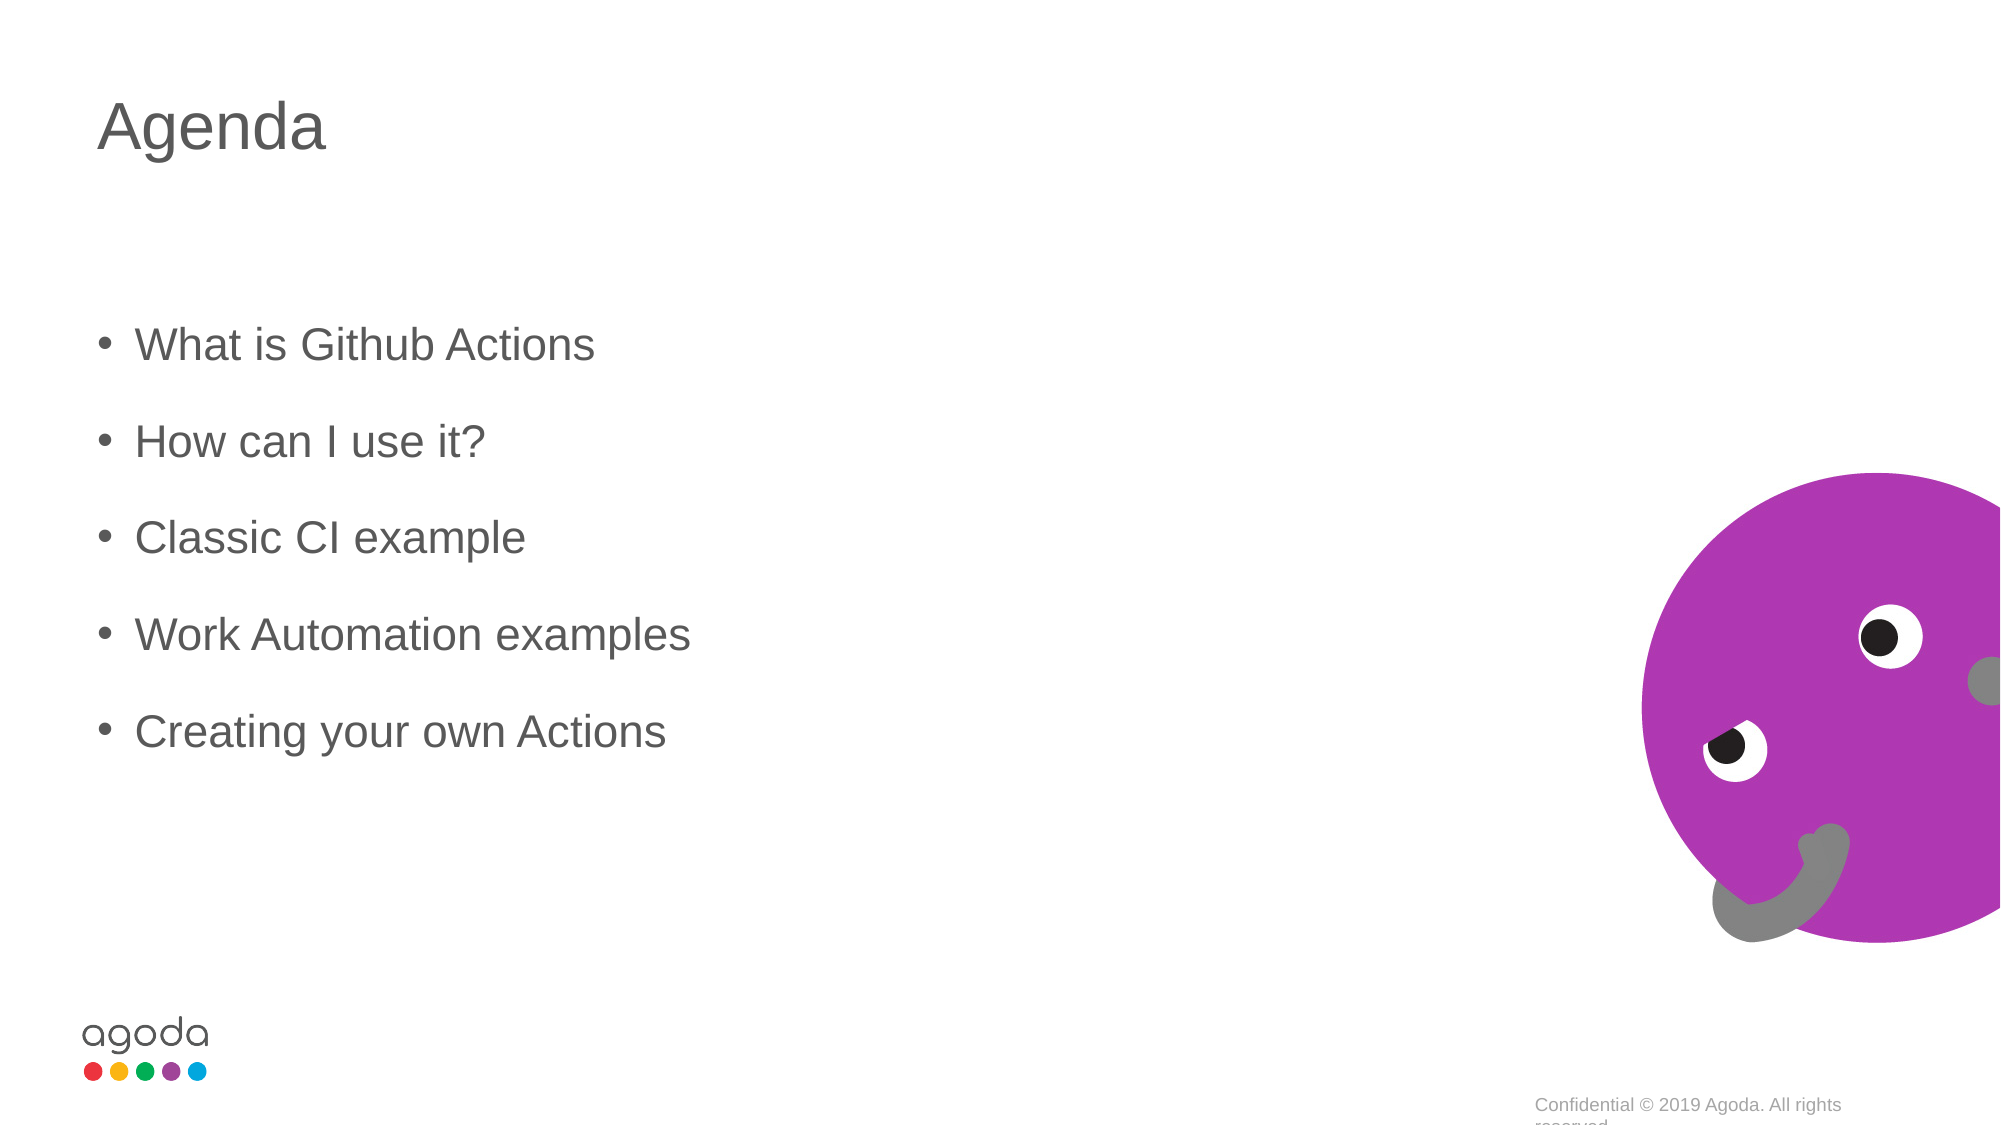

# Agenda
What is Github Actions
How can I use it?
Classic CI example
Work Automation examples
Creating your own Actions